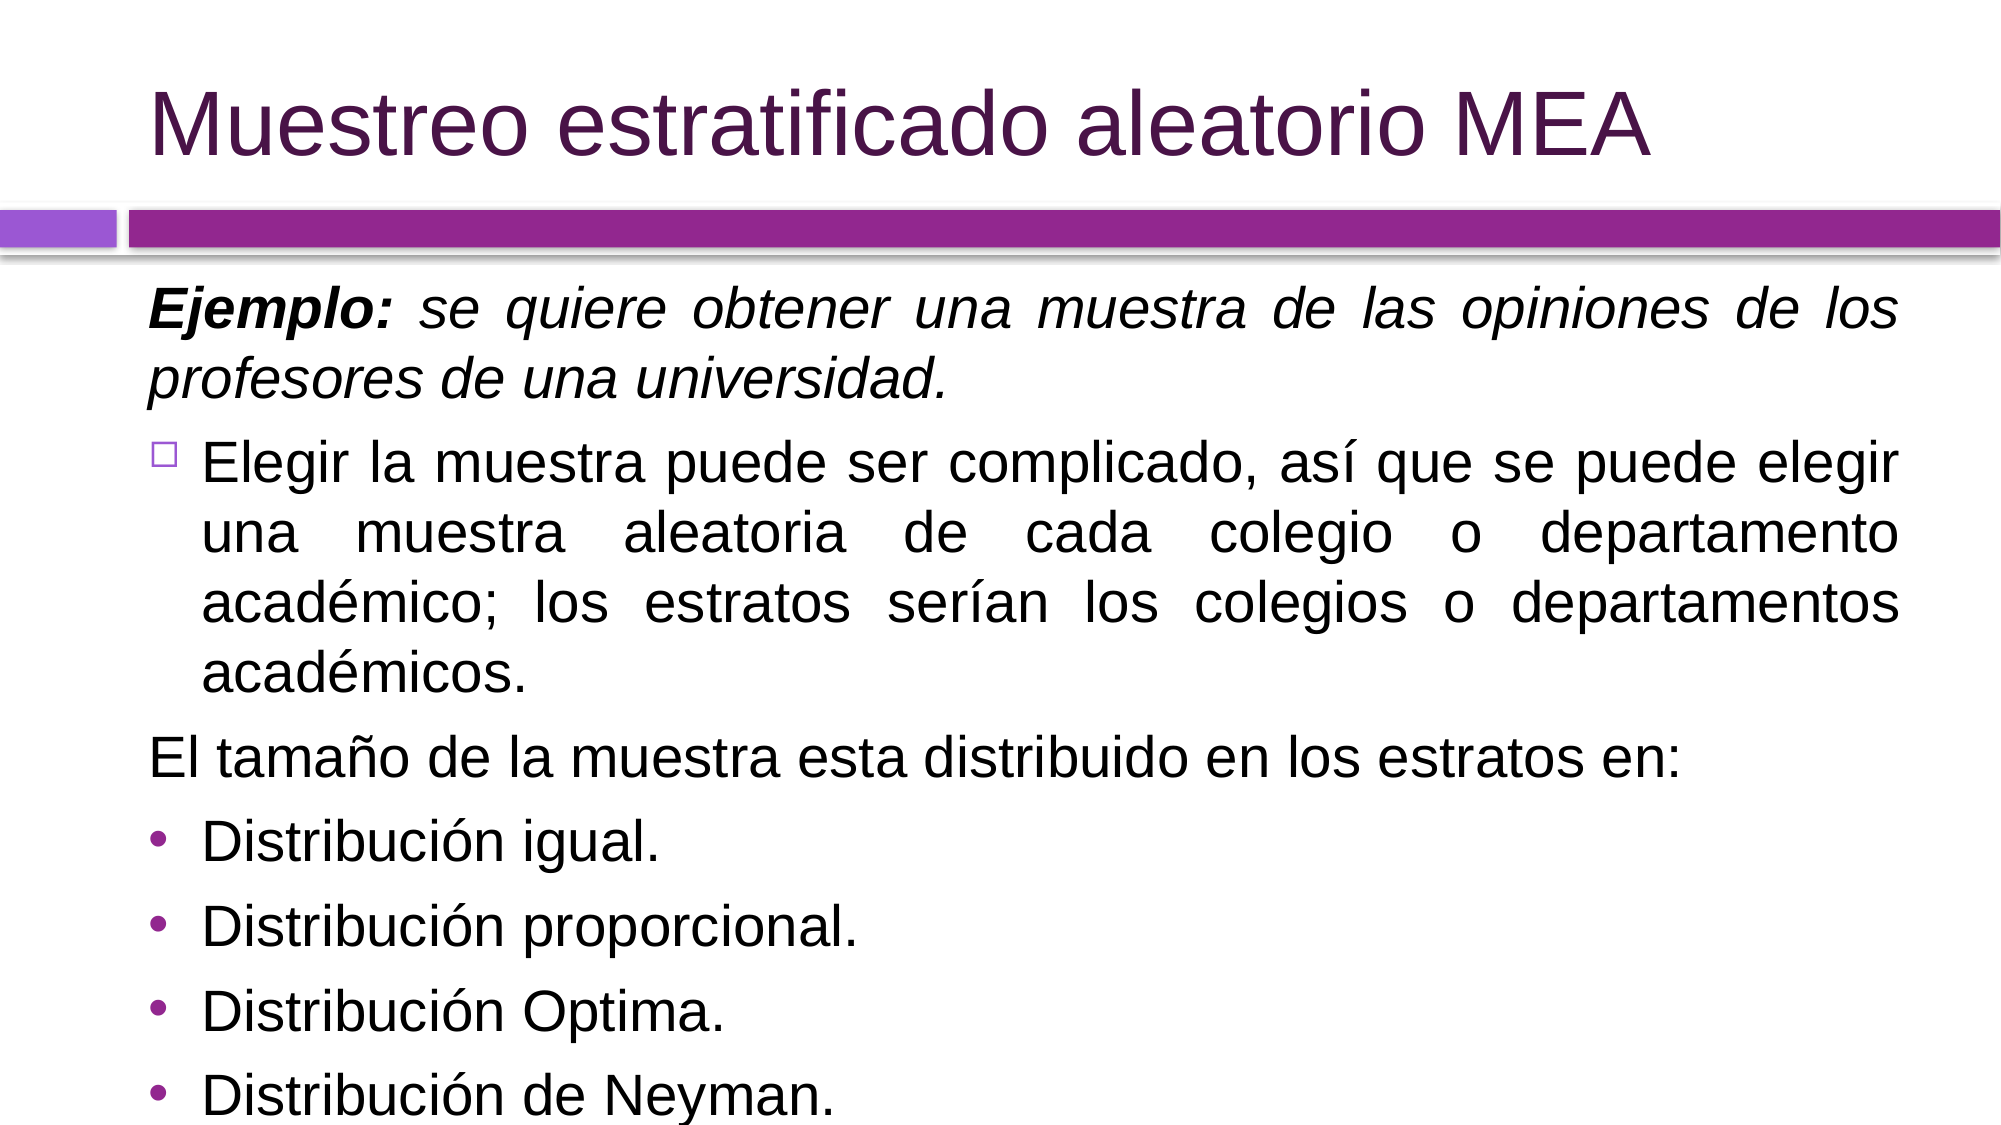

# Muestreo estratificado aleatorio MEA
Ejemplo: se quiere obtener una muestra de las opiniones de los profesores de una universidad.
Elegir la muestra puede ser complicado, así que se puede elegir una muestra aleatoria de cada colegio o departamento académico; los estratos serían los colegios o departamentos académicos.
El tamaño de la muestra esta distribuido en los estratos en:
Distribución igual.
Distribución proporcional.
Distribución Optima.
Distribución de Neyman.